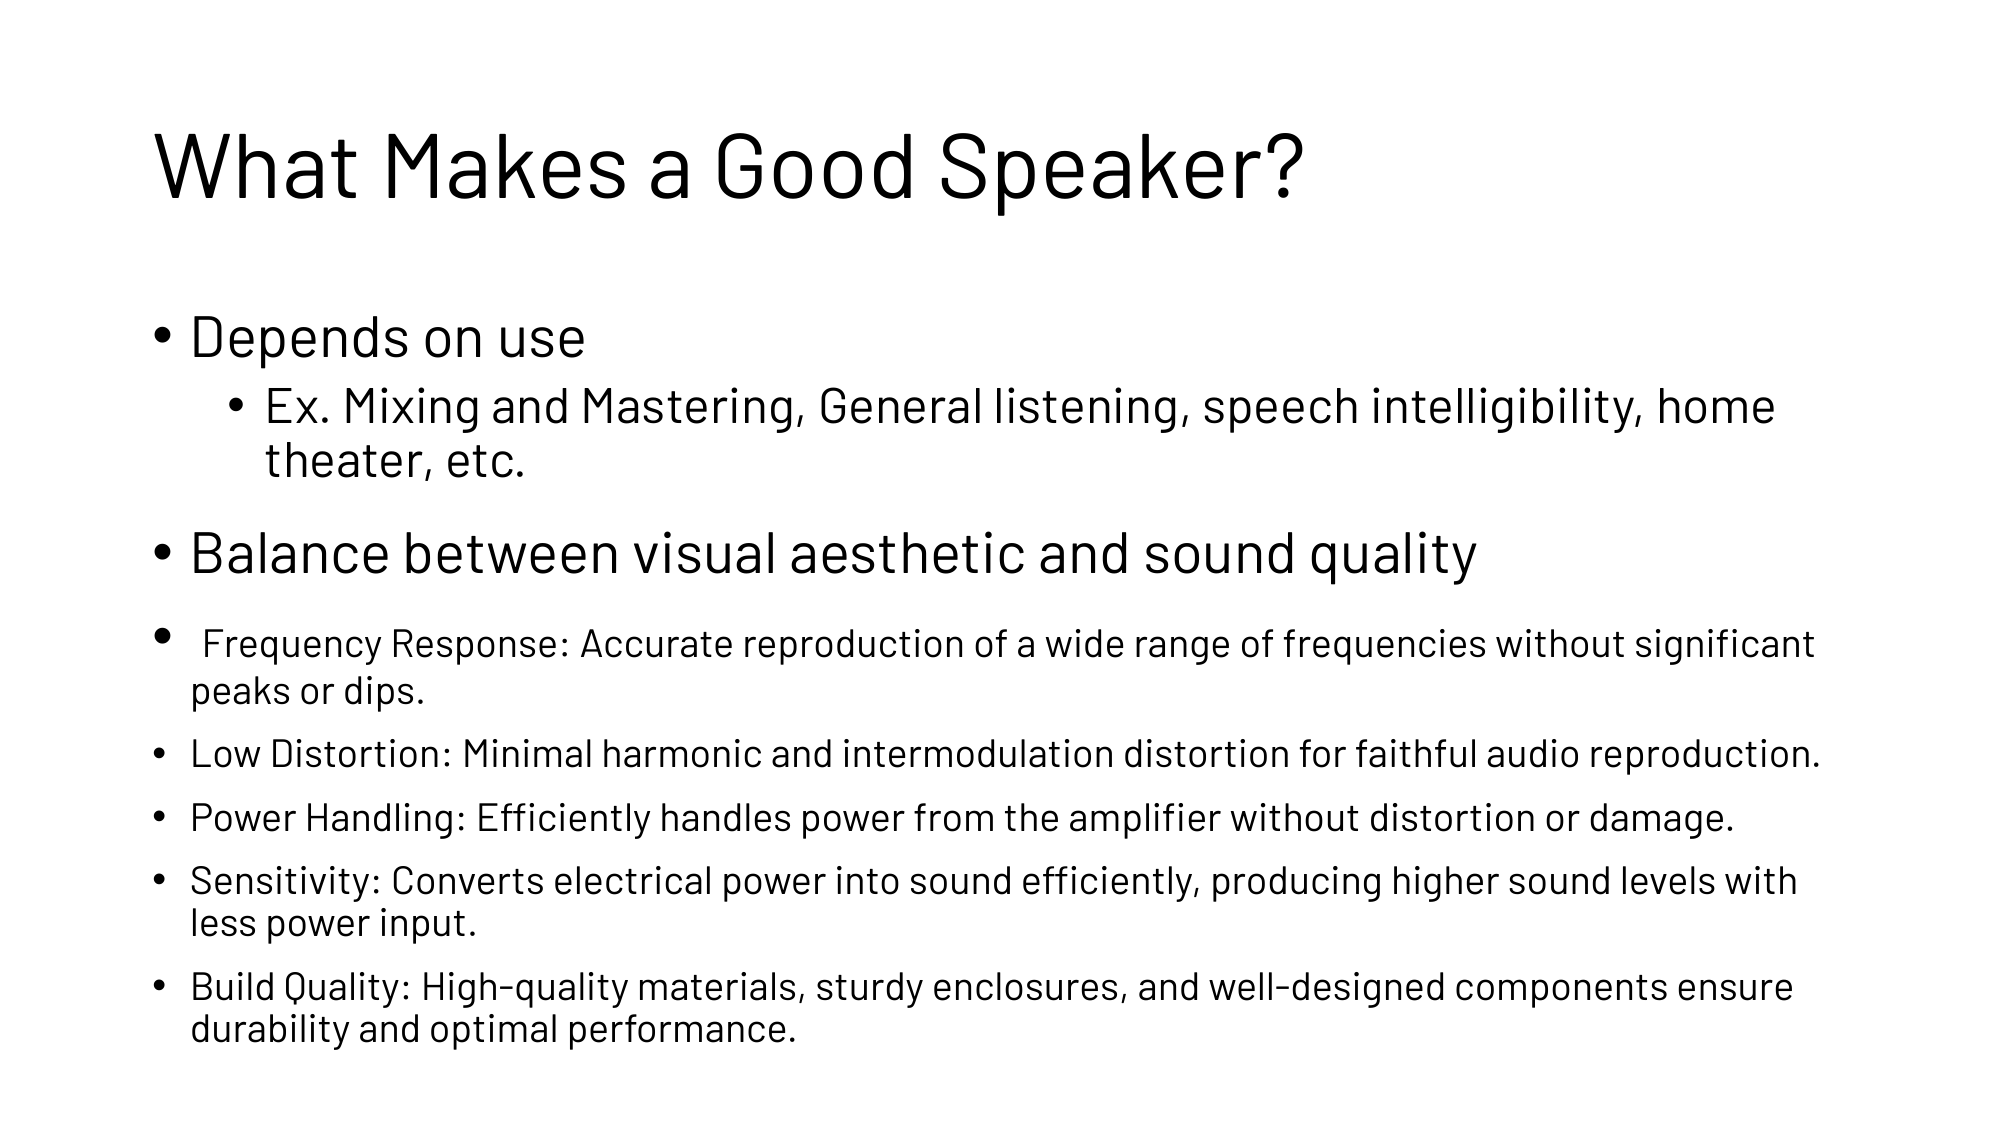

# What Makes a Good Speaker?
Depends on use
Ex. Mixing and Mastering, General listening, speech intelligibility, home theater, etc.

Balance between visual aesthetic and sound quality
 Frequency Response: Accurate reproduction of a wide range of frequencies without significant peaks or dips.
Low Distortion: Minimal harmonic and intermodulation distortion for faithful audio reproduction.
Power Handling: Efficiently handles power from the amplifier without distortion or damage.
Sensitivity: Converts electrical power into sound efficiently, producing higher sound levels with less power input.
Build Quality: High-quality materials, sturdy enclosures, and well-designed components ensure durability and optimal performance.